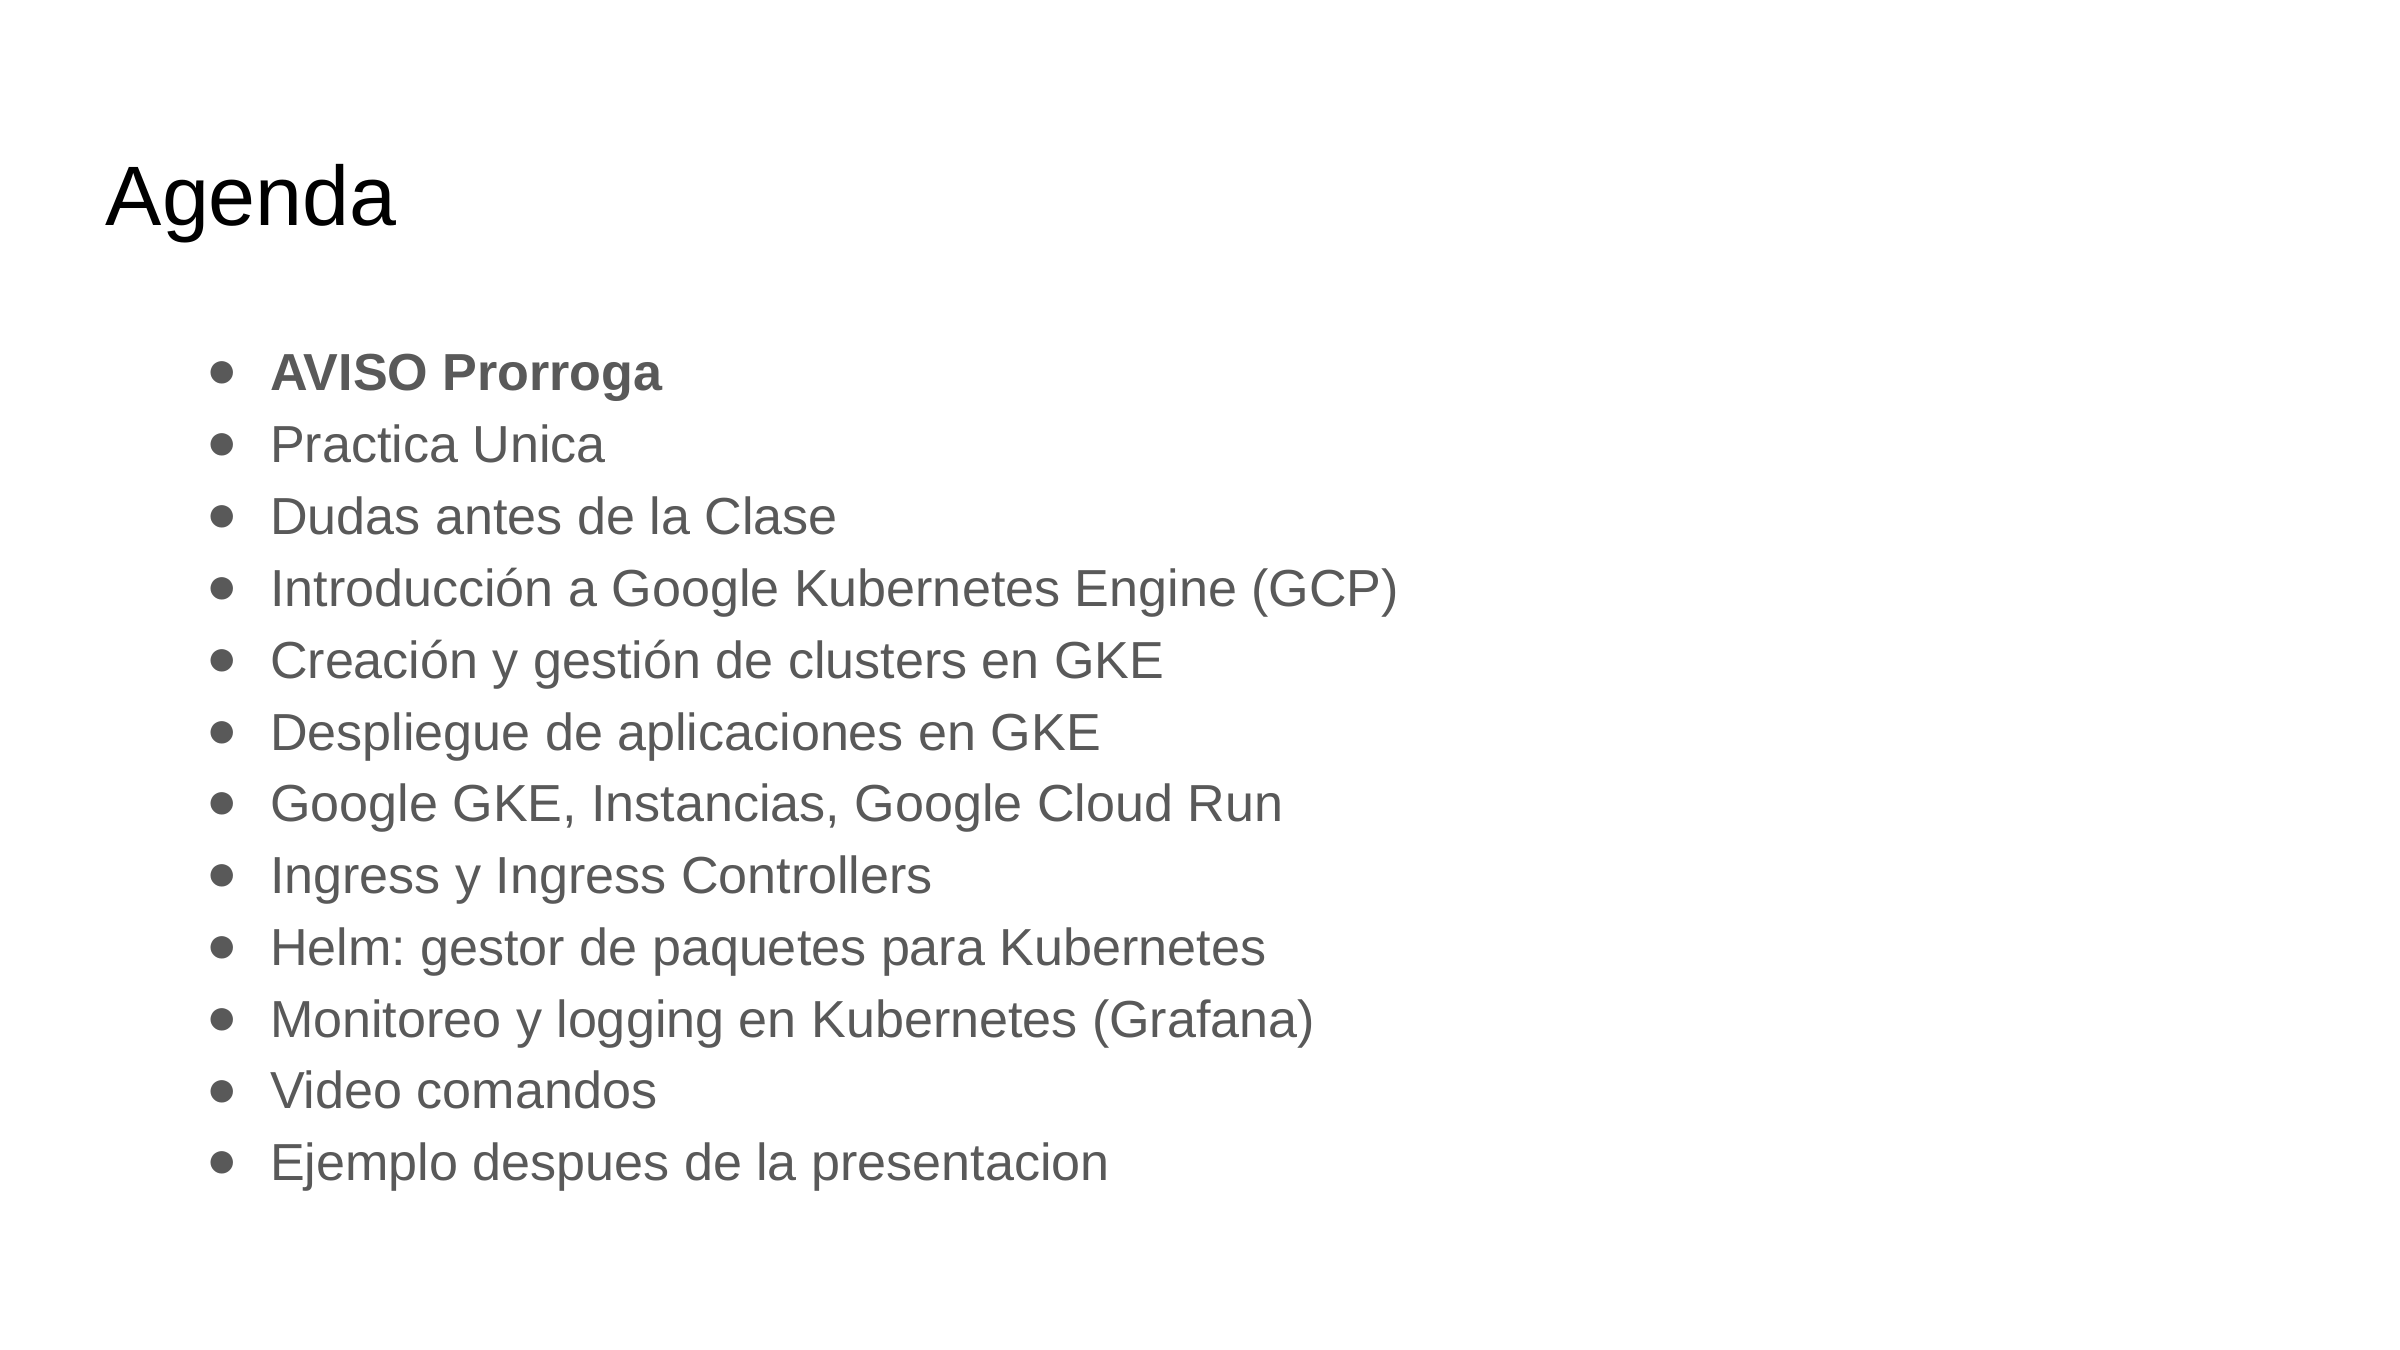

# Agenda
AVISO Prorroga
Practica Unica
Dudas antes de la Clase
Introducción a Google Kubernetes Engine (GCP)
Creación y gestión de clusters en GKE
Despliegue de aplicaciones en GKE
Google GKE, Instancias, Google Cloud Run
Ingress y Ingress Controllers
Helm: gestor de paquetes para Kubernetes
Monitoreo y logging en Kubernetes (Grafana)
Video comandos
Ejemplo despues de la presentacion